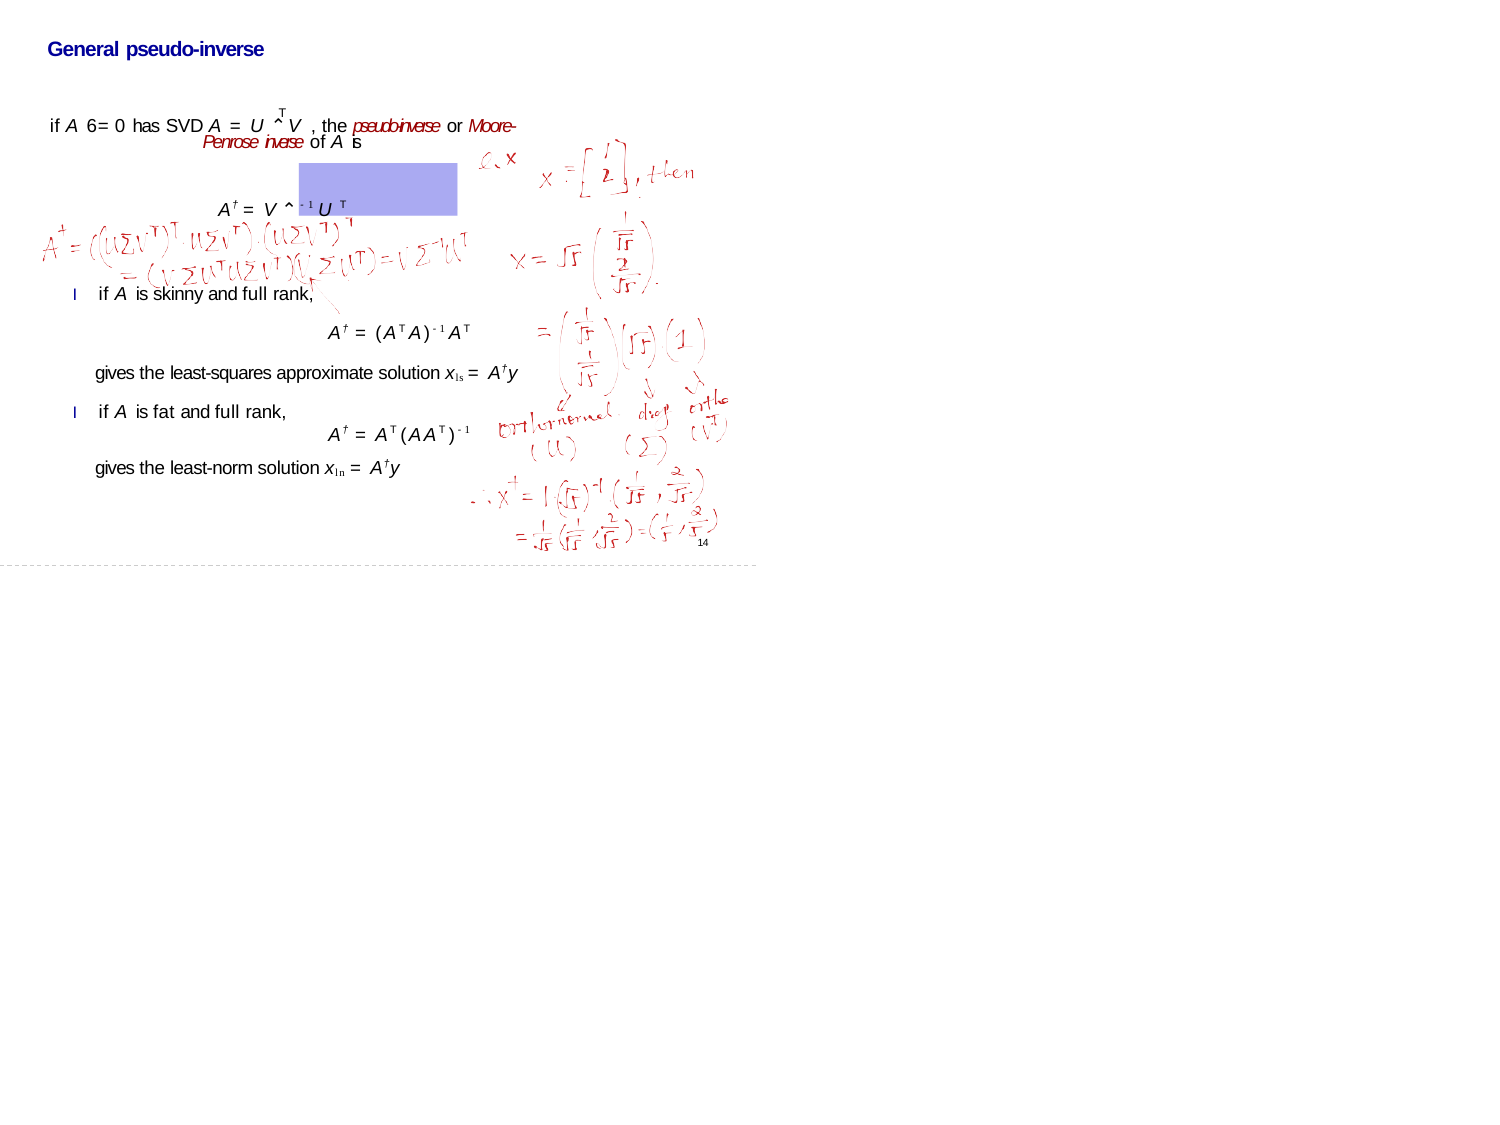

# General pseudo-inverse
T
if A 6= 0 has SVD A = U ⌃V , the pseudo-inverse or Moore-Penrose inverse of A is

A† = V ⌃-1U T

I if A is skinny and full rank,
A† = (ATA)-1AT
gives the least-squares approximate solution xls = A†y
I if A is fat and full rank,
A† = AT(AAT)-1
gives the least-norm solution xln = A†y

14